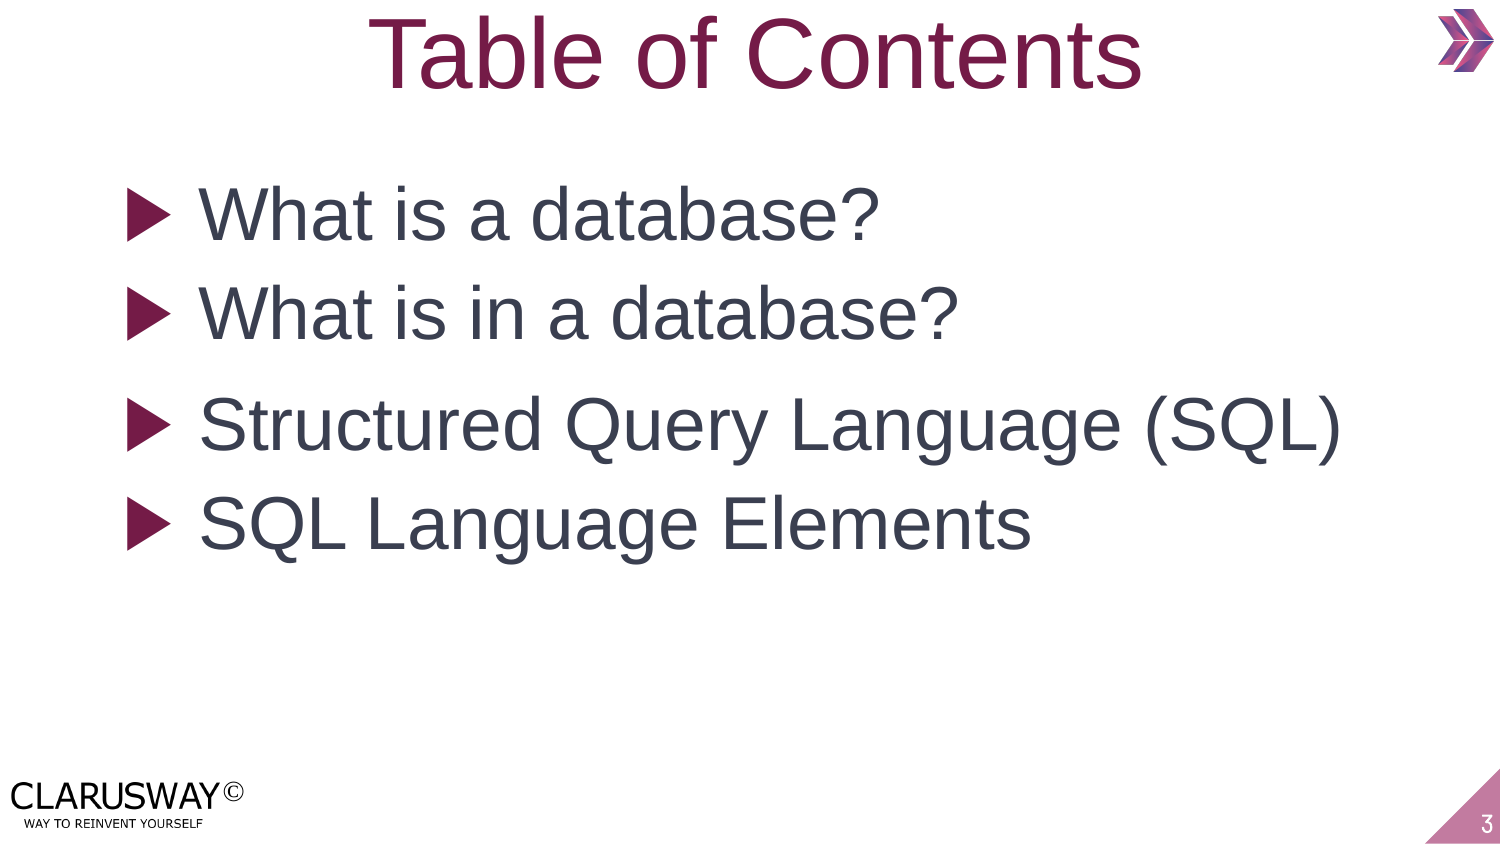

Table of Contents
What is a database?
What is in a database?
Structured Query Language (SQL)
SQL Language Elements
3